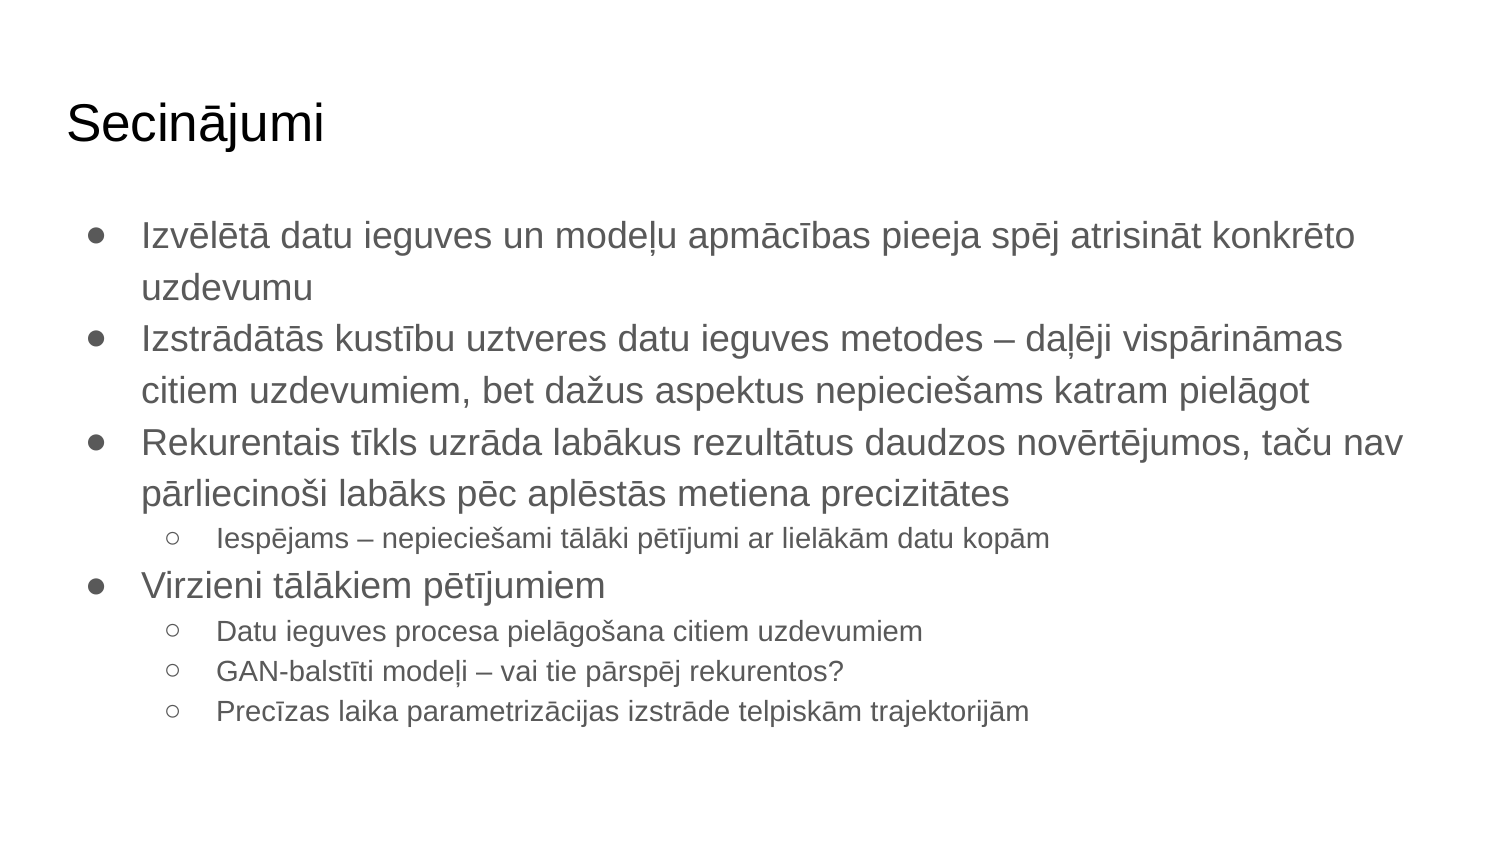

# Secinājumi
Izvēlētā datu ieguves un modeļu apmācības pieeja spēj atrisināt konkrēto uzdevumu
Izstrādātās kustību uztveres datu ieguves metodes – daļēji vispārināmas citiem uzdevumiem, bet dažus aspektus nepieciešams katram pielāgot
Rekurentais tīkls uzrāda labākus rezultātus daudzos novērtējumos, taču nav pārliecinoši labāks pēc aplēstās metiena precizitātes
Iespējams – nepieciešami tālāki pētījumi ar lielākām datu kopām
Virzieni tālākiem pētījumiem
Datu ieguves procesa pielāgošana citiem uzdevumiem
GAN-balstīti modeļi – vai tie pārspēj rekurentos?
Precīzas laika parametrizācijas izstrāde telpiskām trajektorijām